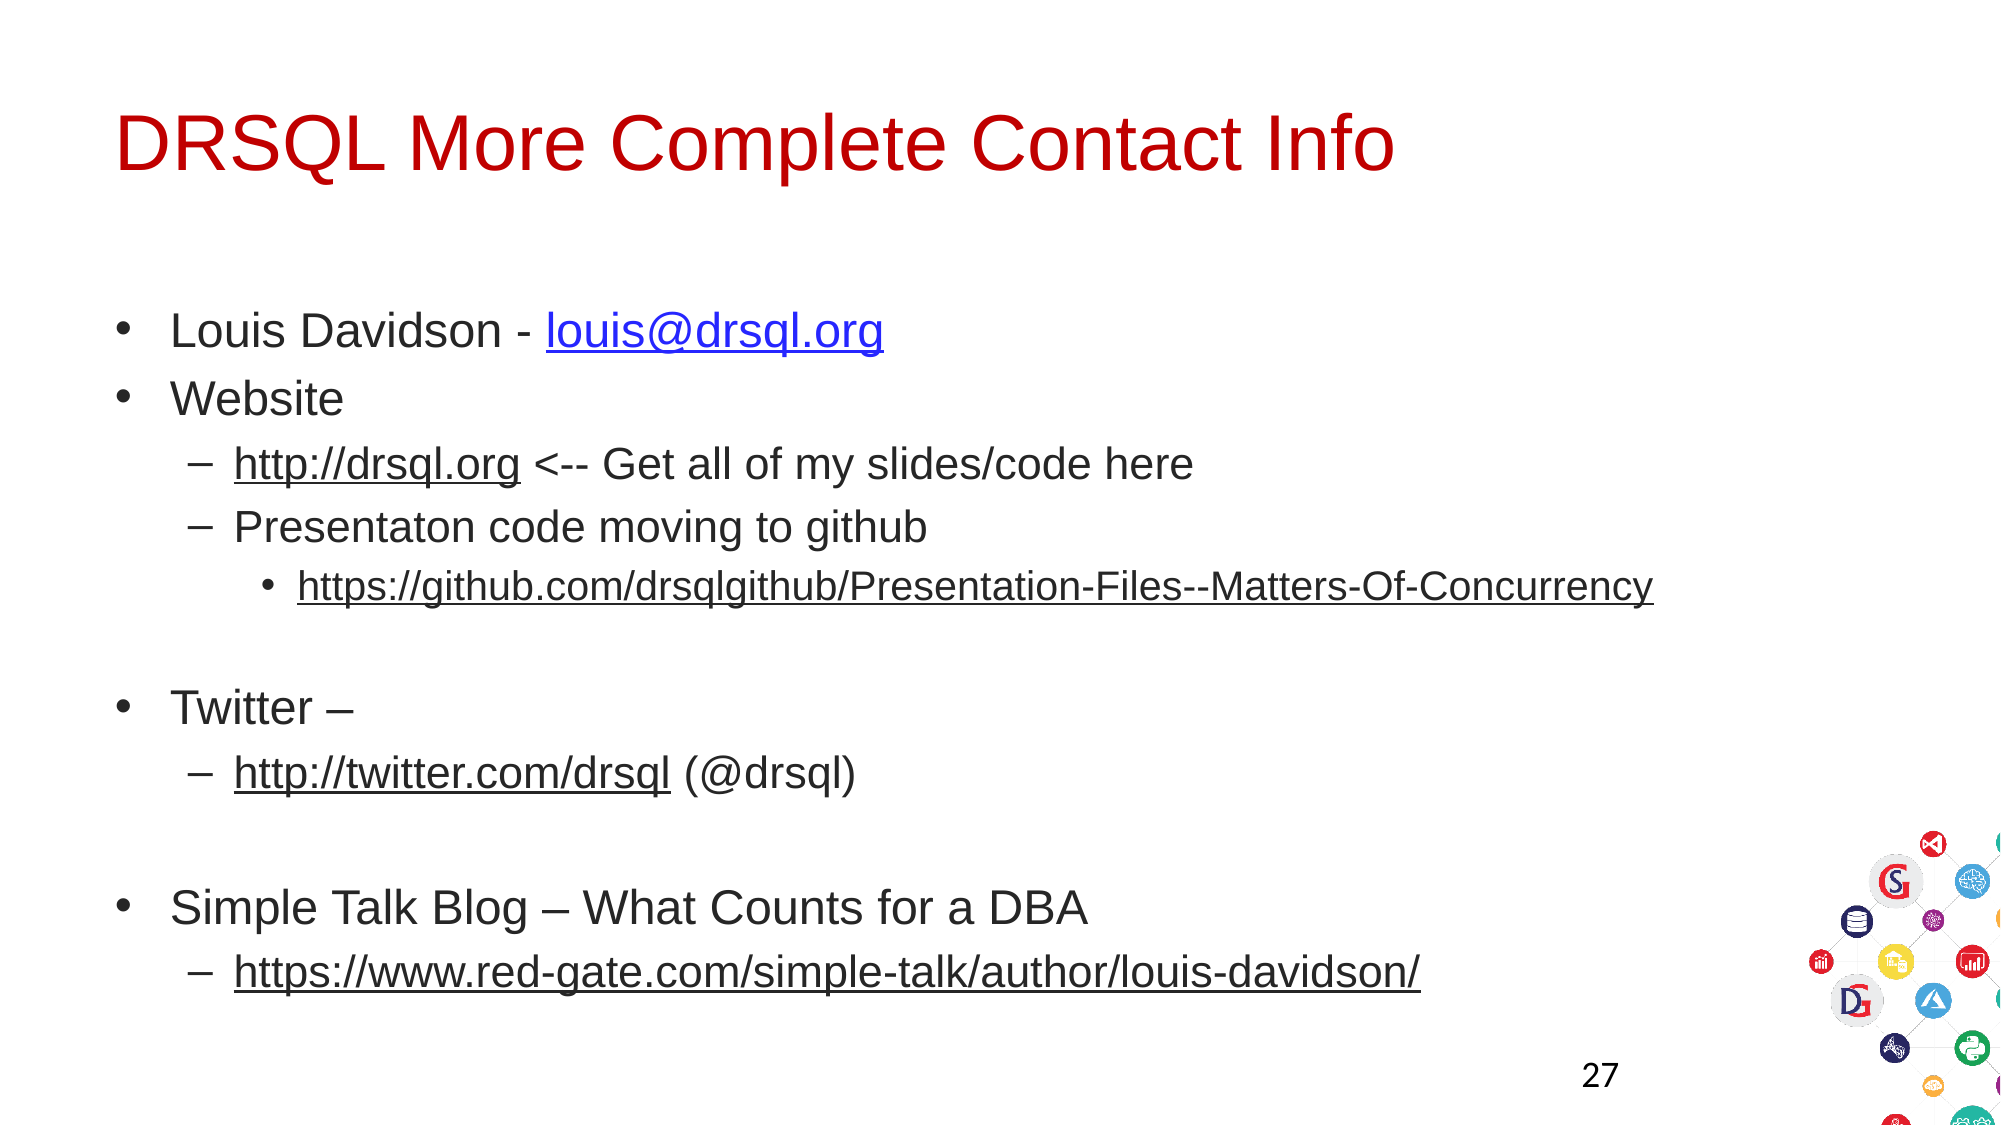

# DRSQL More Complete Contact Info
Louis Davidson - louis@drsql.org
Website
http://drsql.org <-- Get all of my slides/code here
Presentaton code moving to github
https://github.com/drsqlgithub/Presentation-Files--Matters-Of-Concurrency

Twitter –
http://twitter.com/drsql (@drsql)

Simple Talk Blog – What Counts for a DBA
https://www.red-gate.com/simple-talk/author/louis-davidson/
27